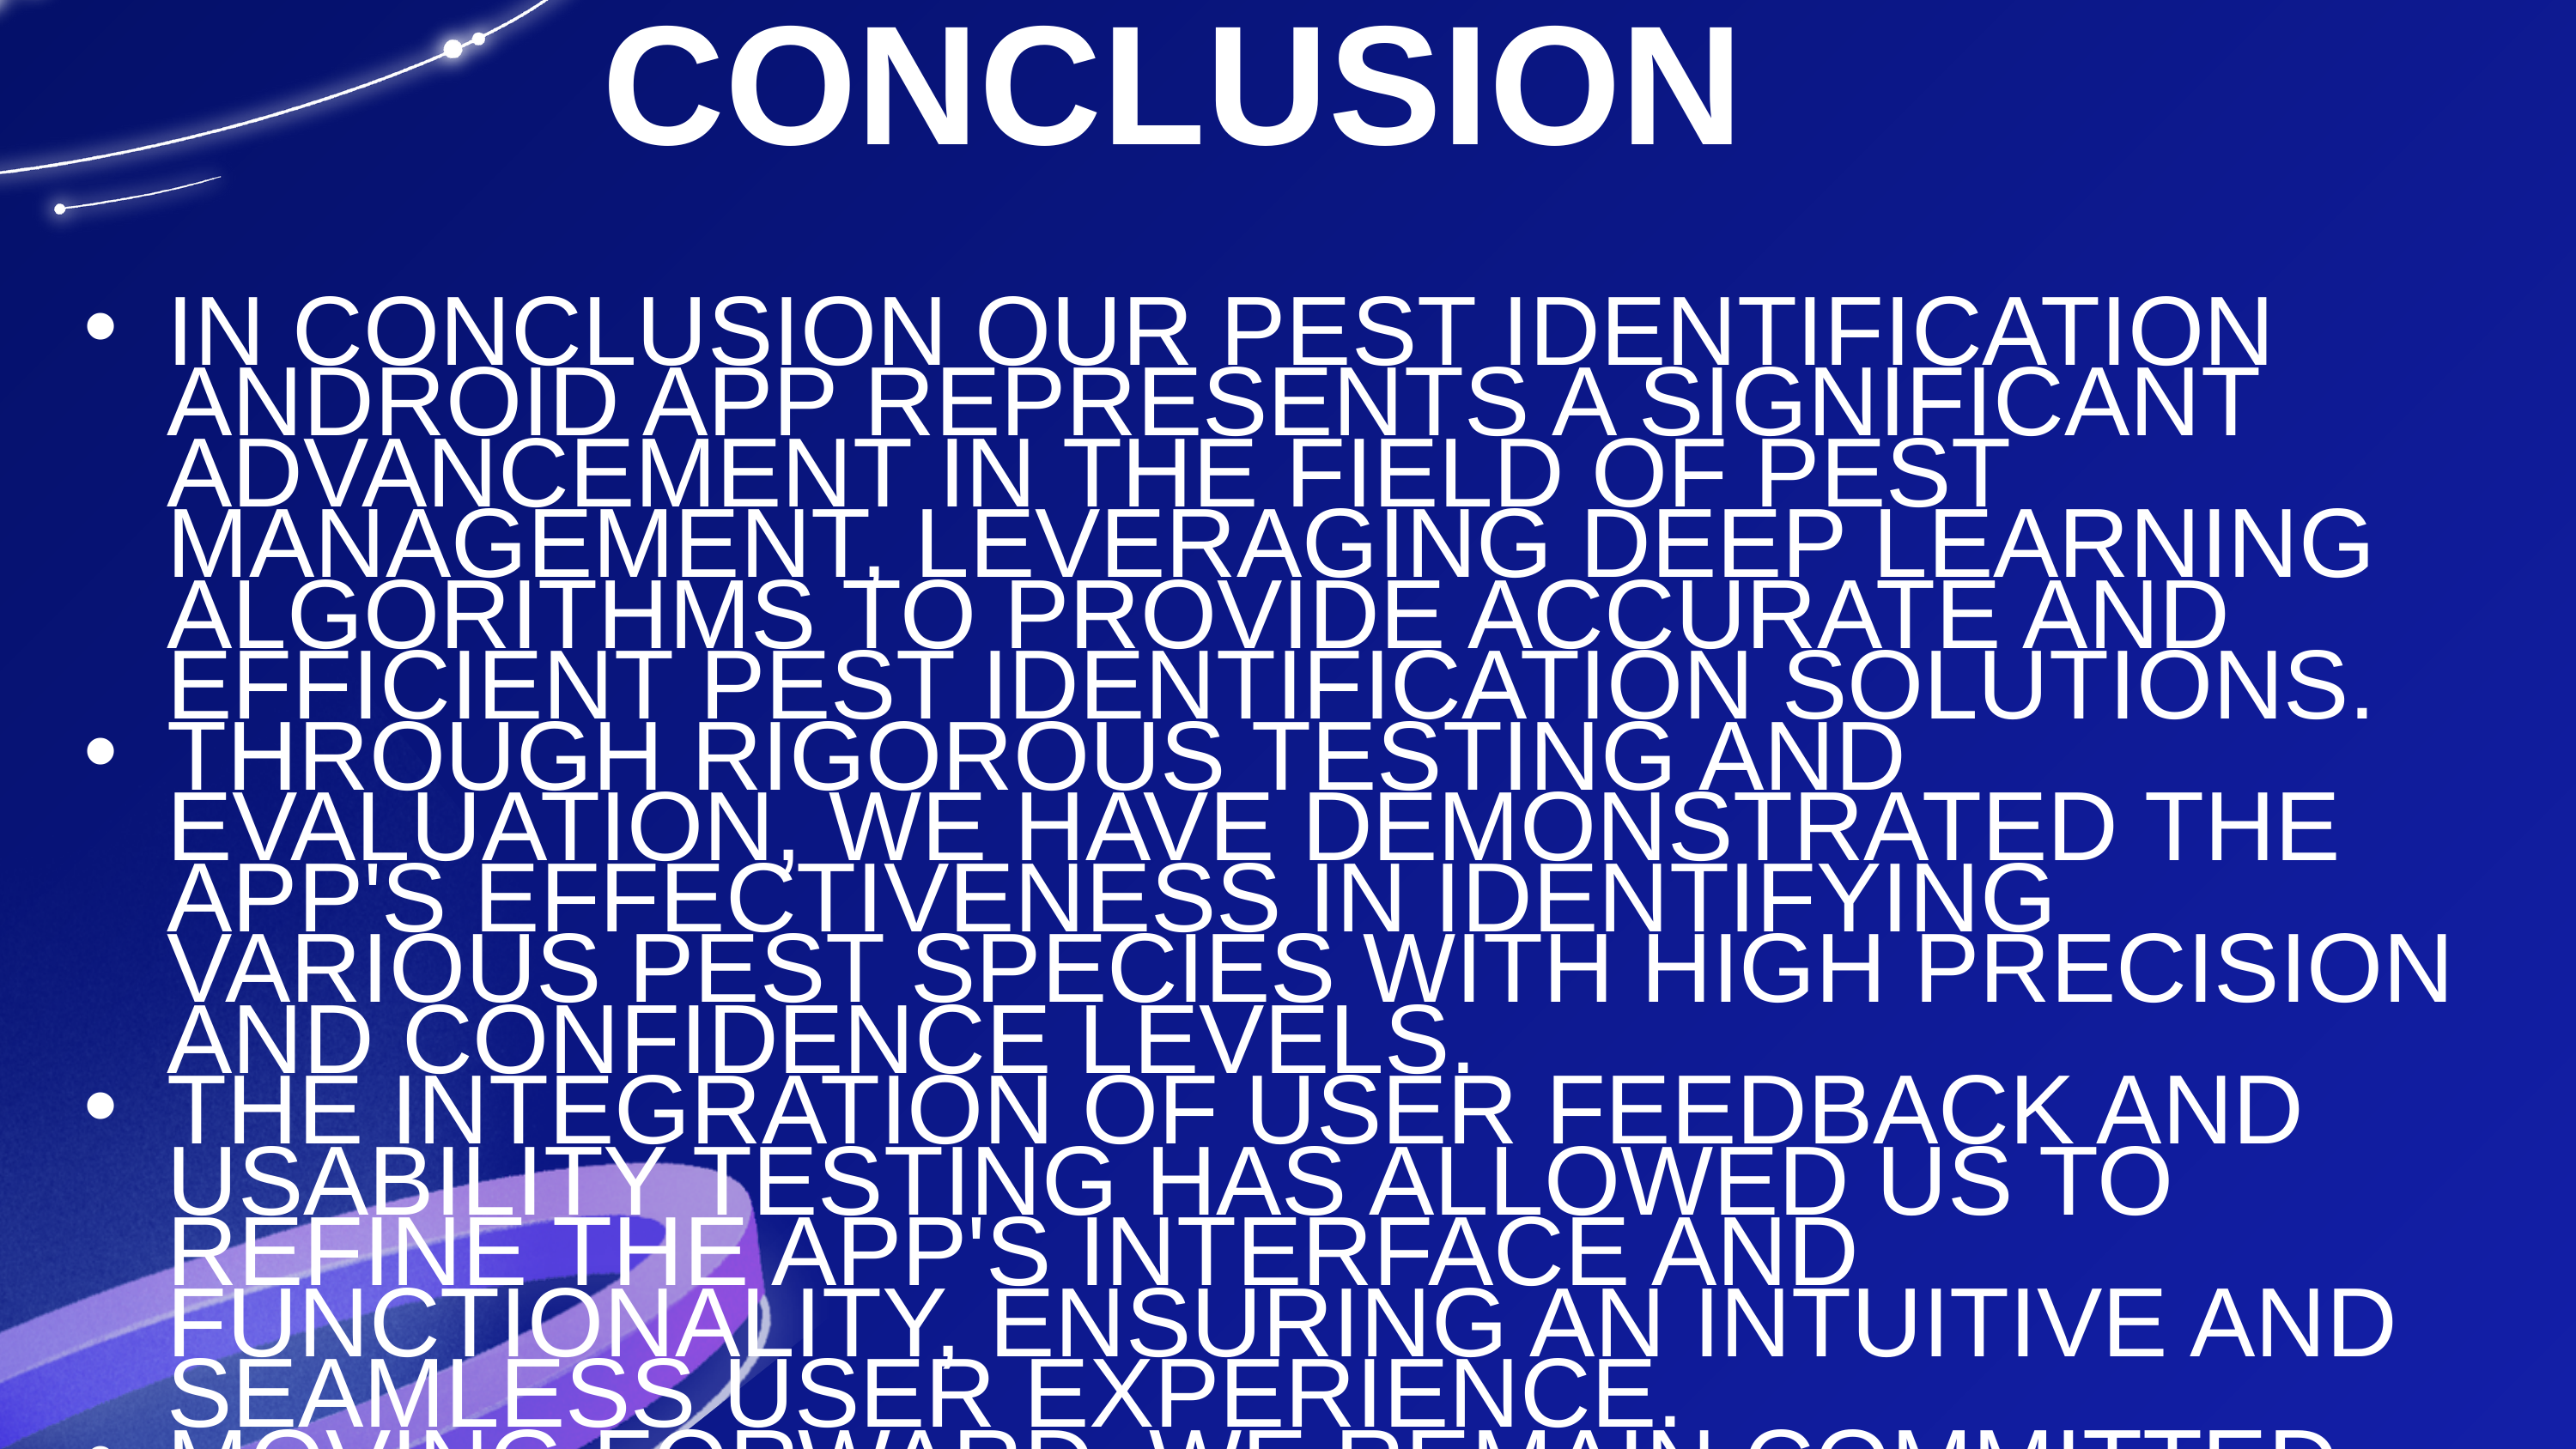

CONCLUSION
IN CONCLUSION OUR PEST IDENTIFICATION ANDROID APP REPRESENTS A SIGNIFICANT ADVANCEMENT IN THE FIELD OF PEST MANAGEMENT, LEVERAGING DEEP LEARNING ALGORITHMS TO PROVIDE ACCURATE AND EFFICIENT PEST IDENTIFICATION SOLUTIONS.
THROUGH RIGOROUS TESTING AND EVALUATION, WE HAVE DEMONSTRATED THE APP'S EFFECTIVENESS IN IDENTIFYING VARIOUS PEST SPECIES WITH HIGH PRECISION AND CONFIDENCE LEVELS.
THE INTEGRATION OF USER FEEDBACK AND USABILITY TESTING HAS ALLOWED US TO REFINE THE APP'S INTERFACE AND FUNCTIONALITY, ENSURING AN INTUITIVE AND SEAMLESS USER EXPERIENCE.
MOVING FORWARD, WE REMAIN COMMITTED TO FURTHER ENHANCING THE APP'S CAPABILITIES, EXPANDING ITS SCOPE, AND ADDRESSING THE EVOLVING NEEDS OF OUR USERS IN THE AGRICULTURAL SECTOR.